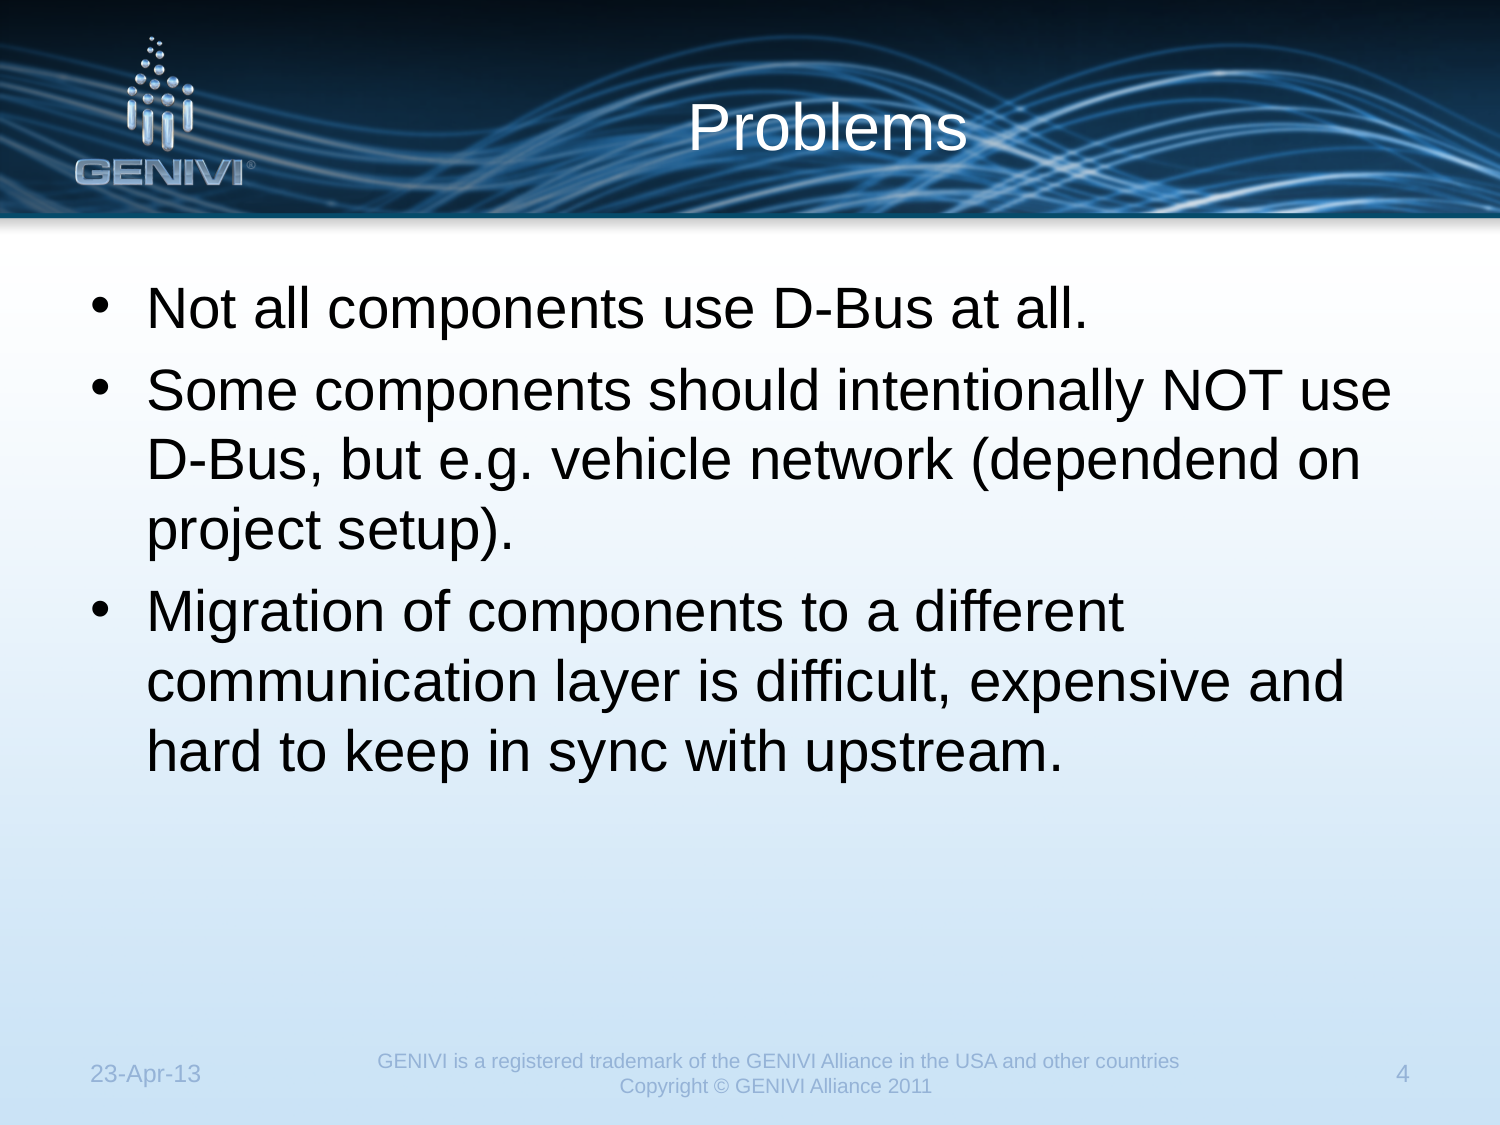

# Problems
Not all components use D-Bus at all.
Some components should intentionally NOT use D-Bus, but e.g. vehicle network (dependend on project setup).
Migration of components to a different communication layer is difficult, expensive and hard to keep in sync with upstream.
23-Apr-13
GENIVI is a registered trademark of the GENIVI Alliance in the USA and other countries
Copyright © GENIVI Alliance 2011
4